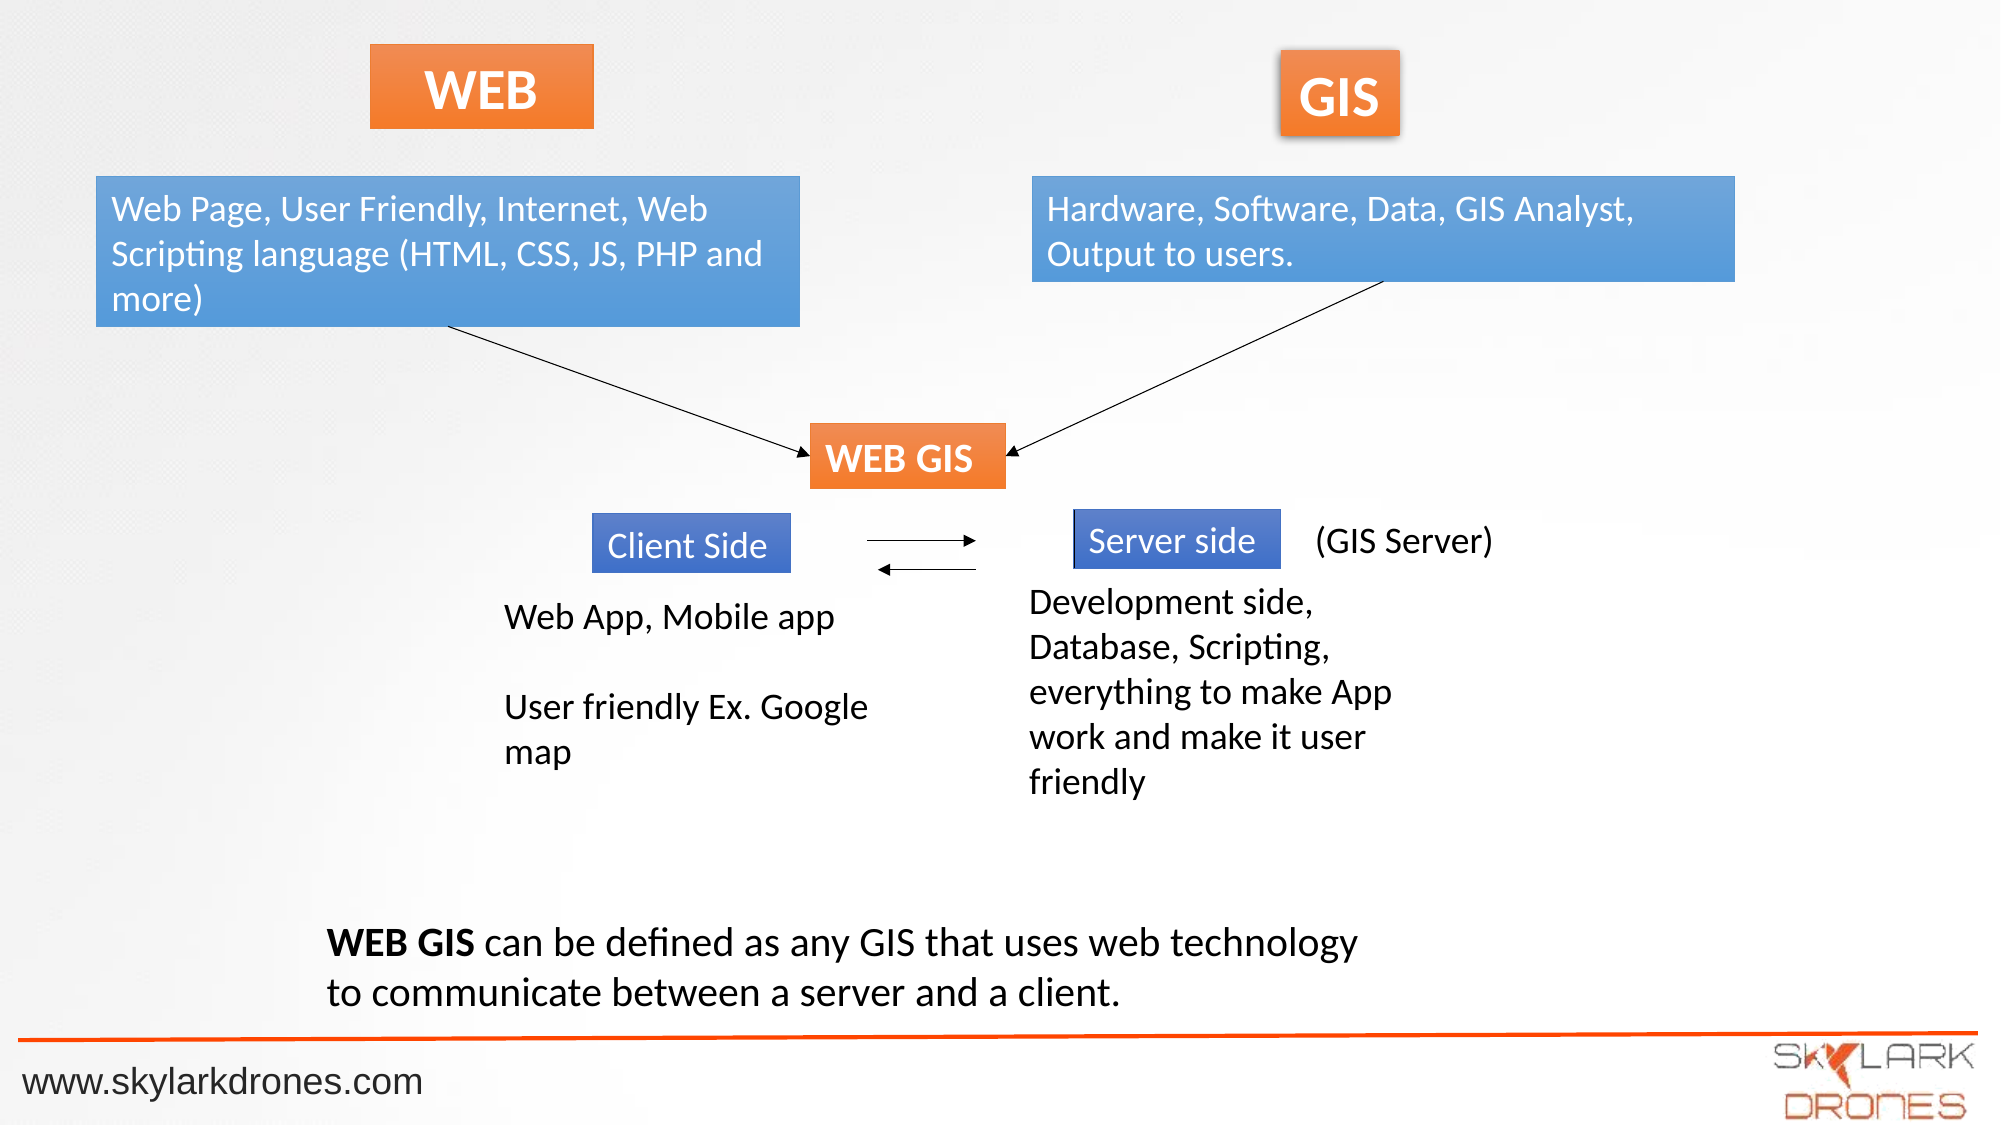

WEB
GIS
Web Page, User Friendly, Internet, Web Scripting language (HTML, CSS, JS, PHP and more)
Hardware, Software, Data, GIS Analyst, Output to users.
WEB GIS
Server side
(GIS Server)
Client Side
Development side, Database, Scripting, everything to make App work and make it user friendly
Web App, Mobile app

User friendly Ex. Google map
WEB GIS can be defined as any GIS that uses web technology to communicate between a server and a client.